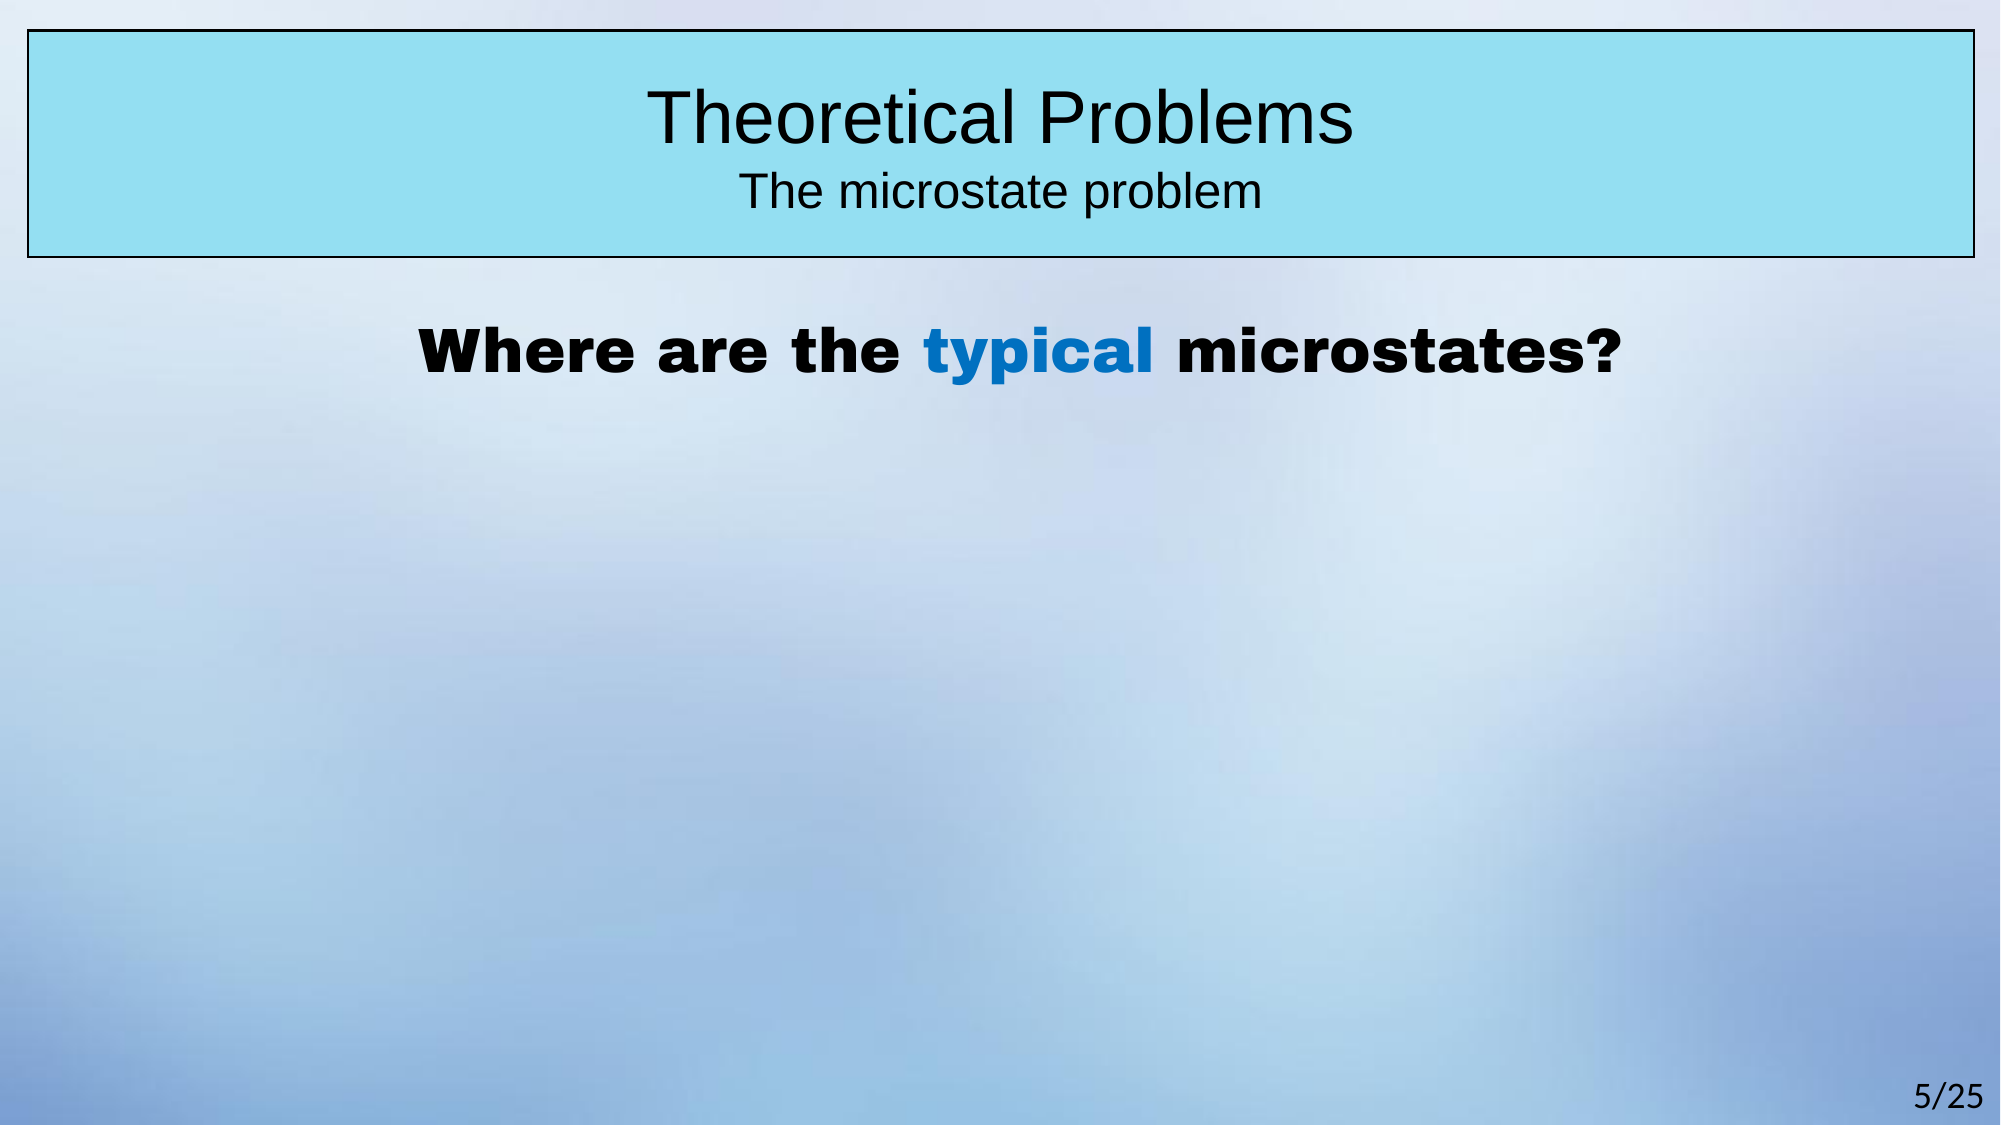

Theoretical Problems
The microstate problem
Where are the typical microstates?
5/25